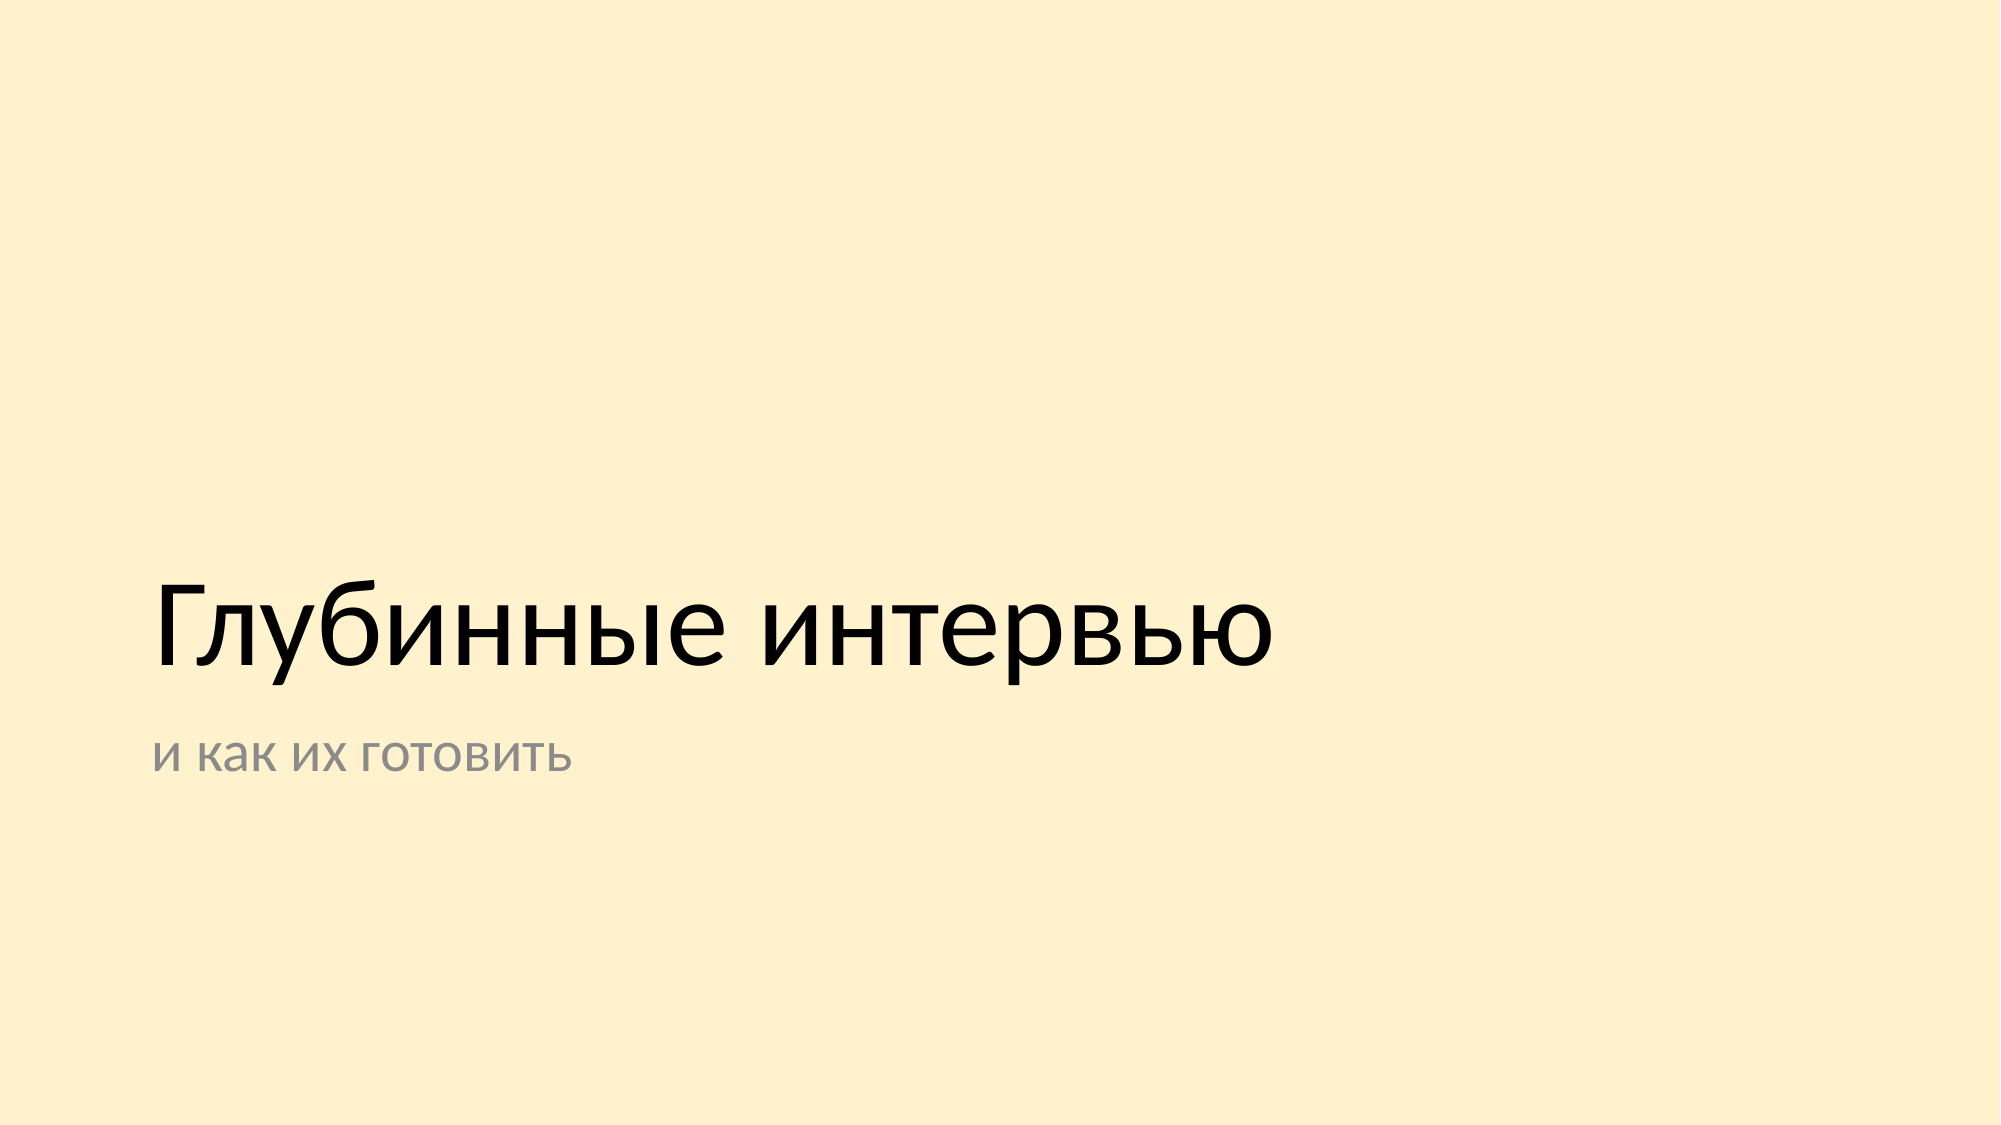

# Глубинные интервью
и как их готовить